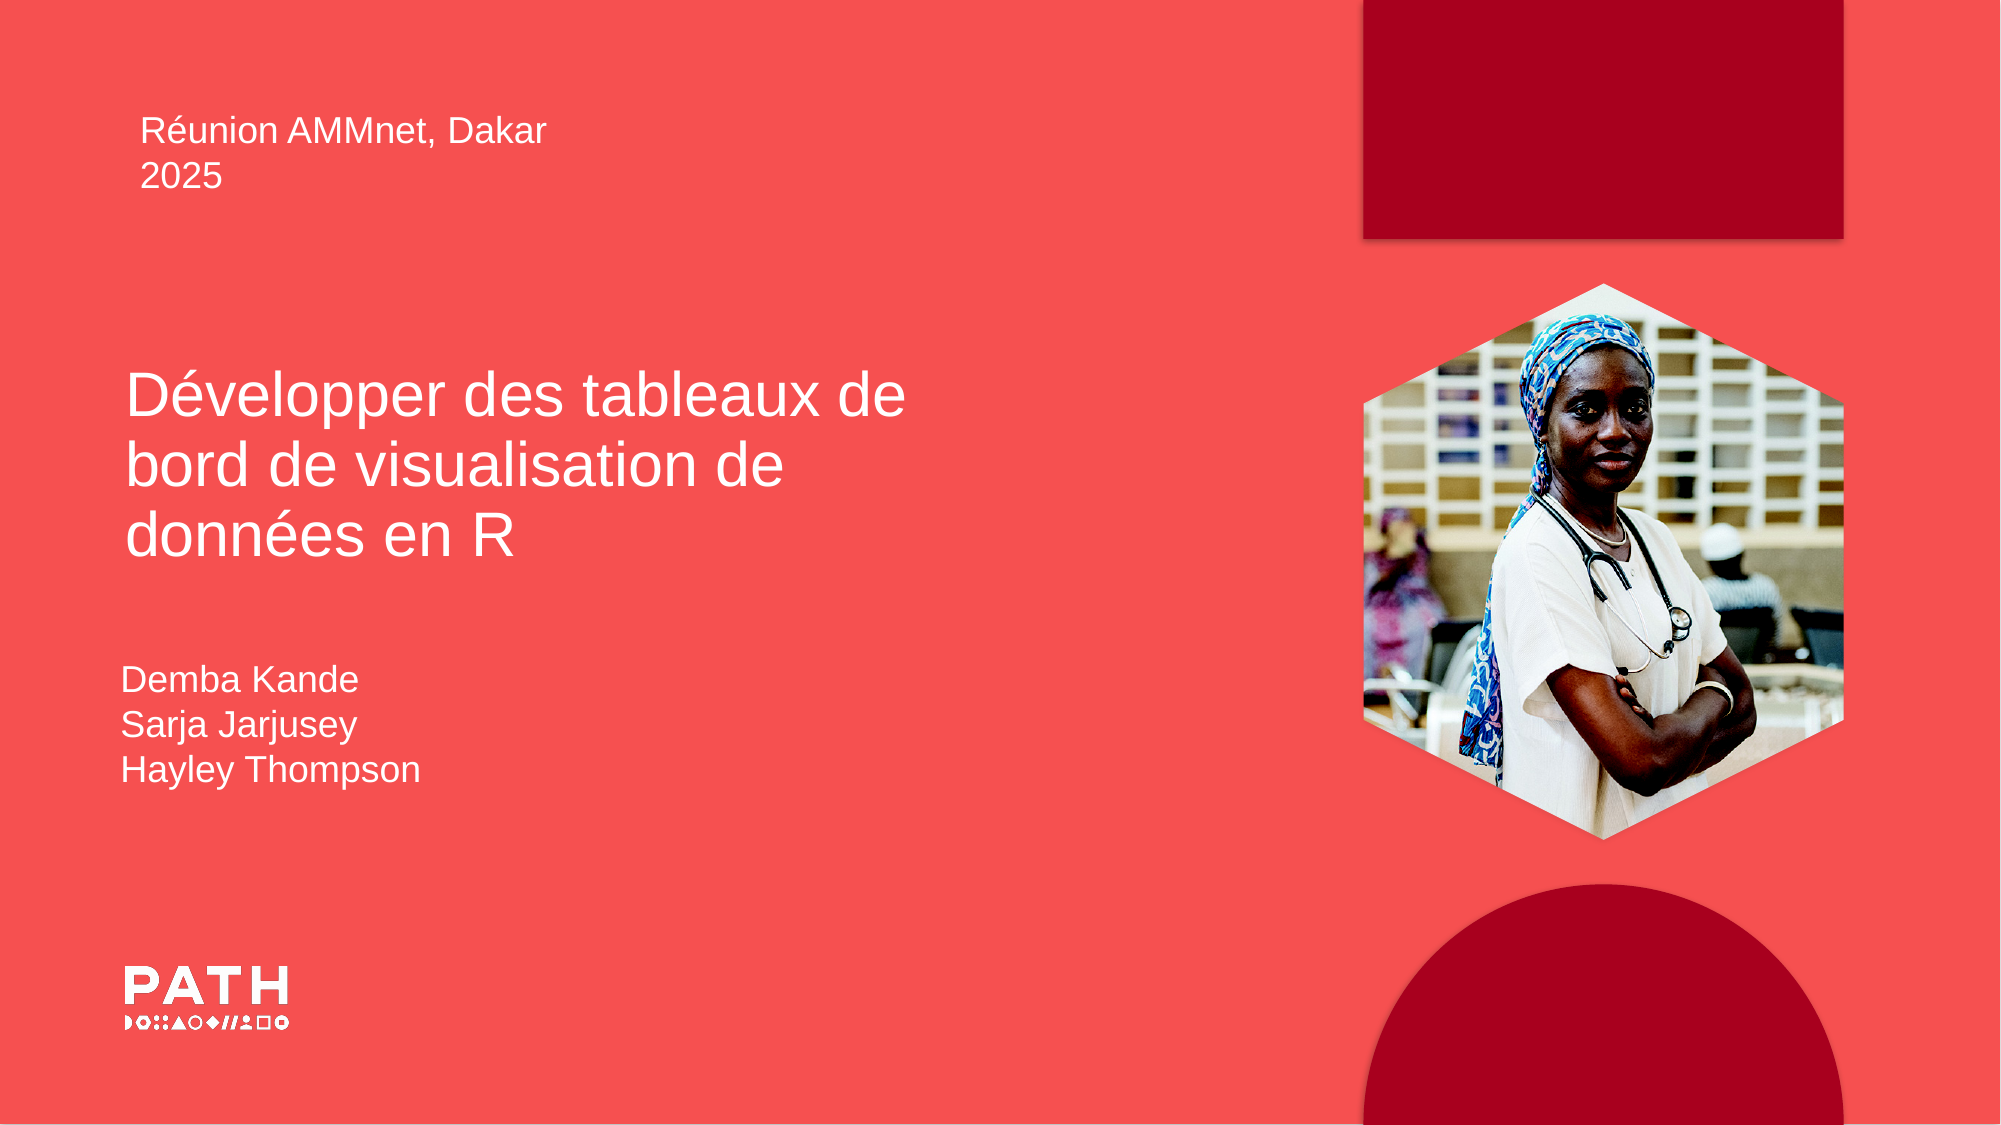

Réunion AMMnet, Dakar
2025

Développer des tableaux de bord de visualisation de données en R
Demba Kande
Sarja Jarjusey
Hayley Thompson